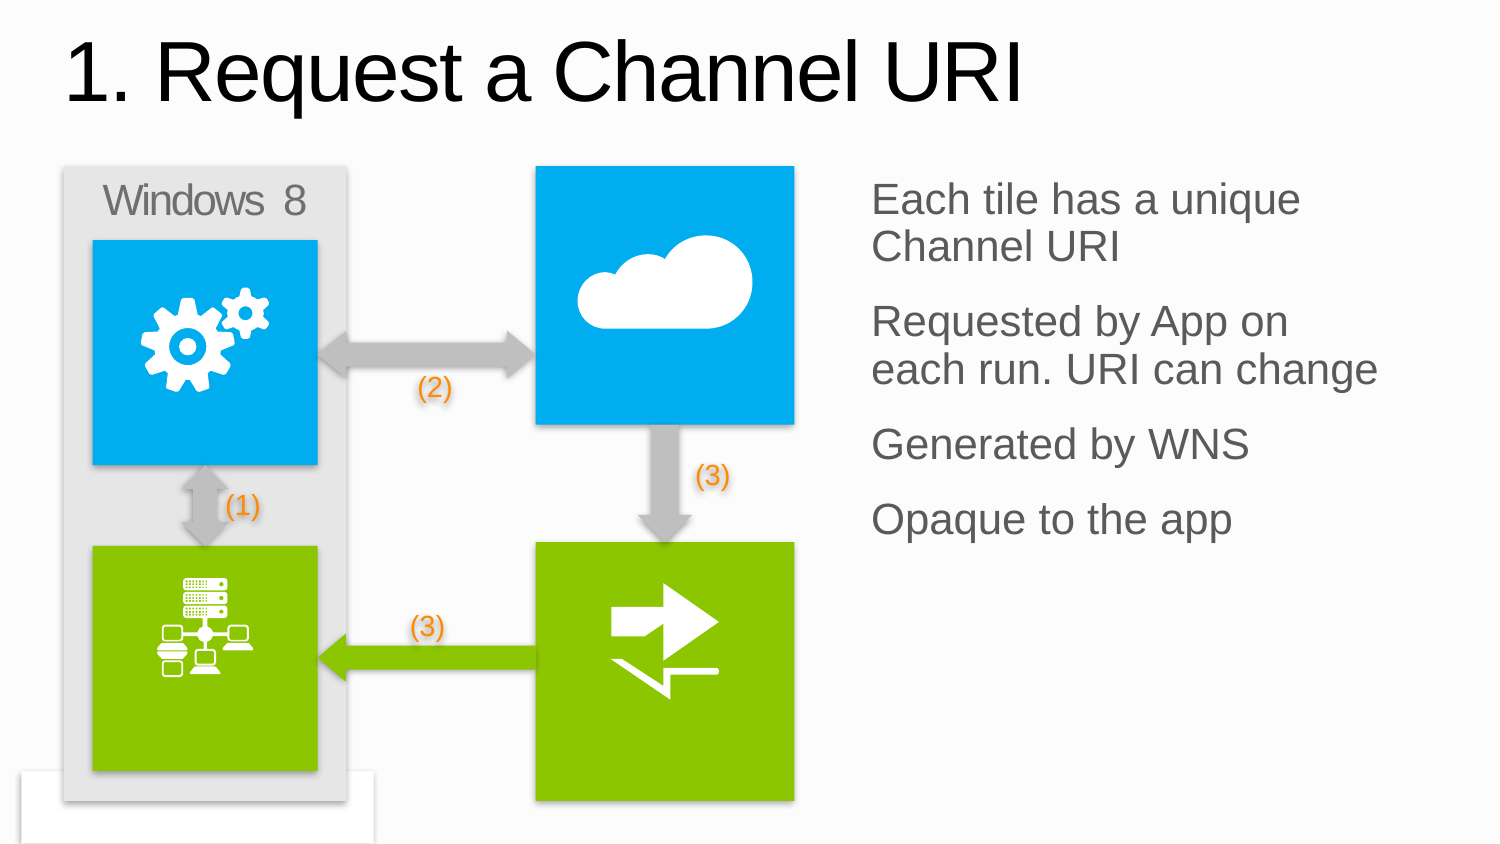

# 1. Request a Channel URI
Cloud Service
Windows  8
Each tile has a unique Channel URI
Requested by App on
each run. URI can change
Generated by WNS
Opaque to the app

Metro Style App

(2)

(3)

(1)
Windows Push Notification Service
Notification
Client Platform

(3)